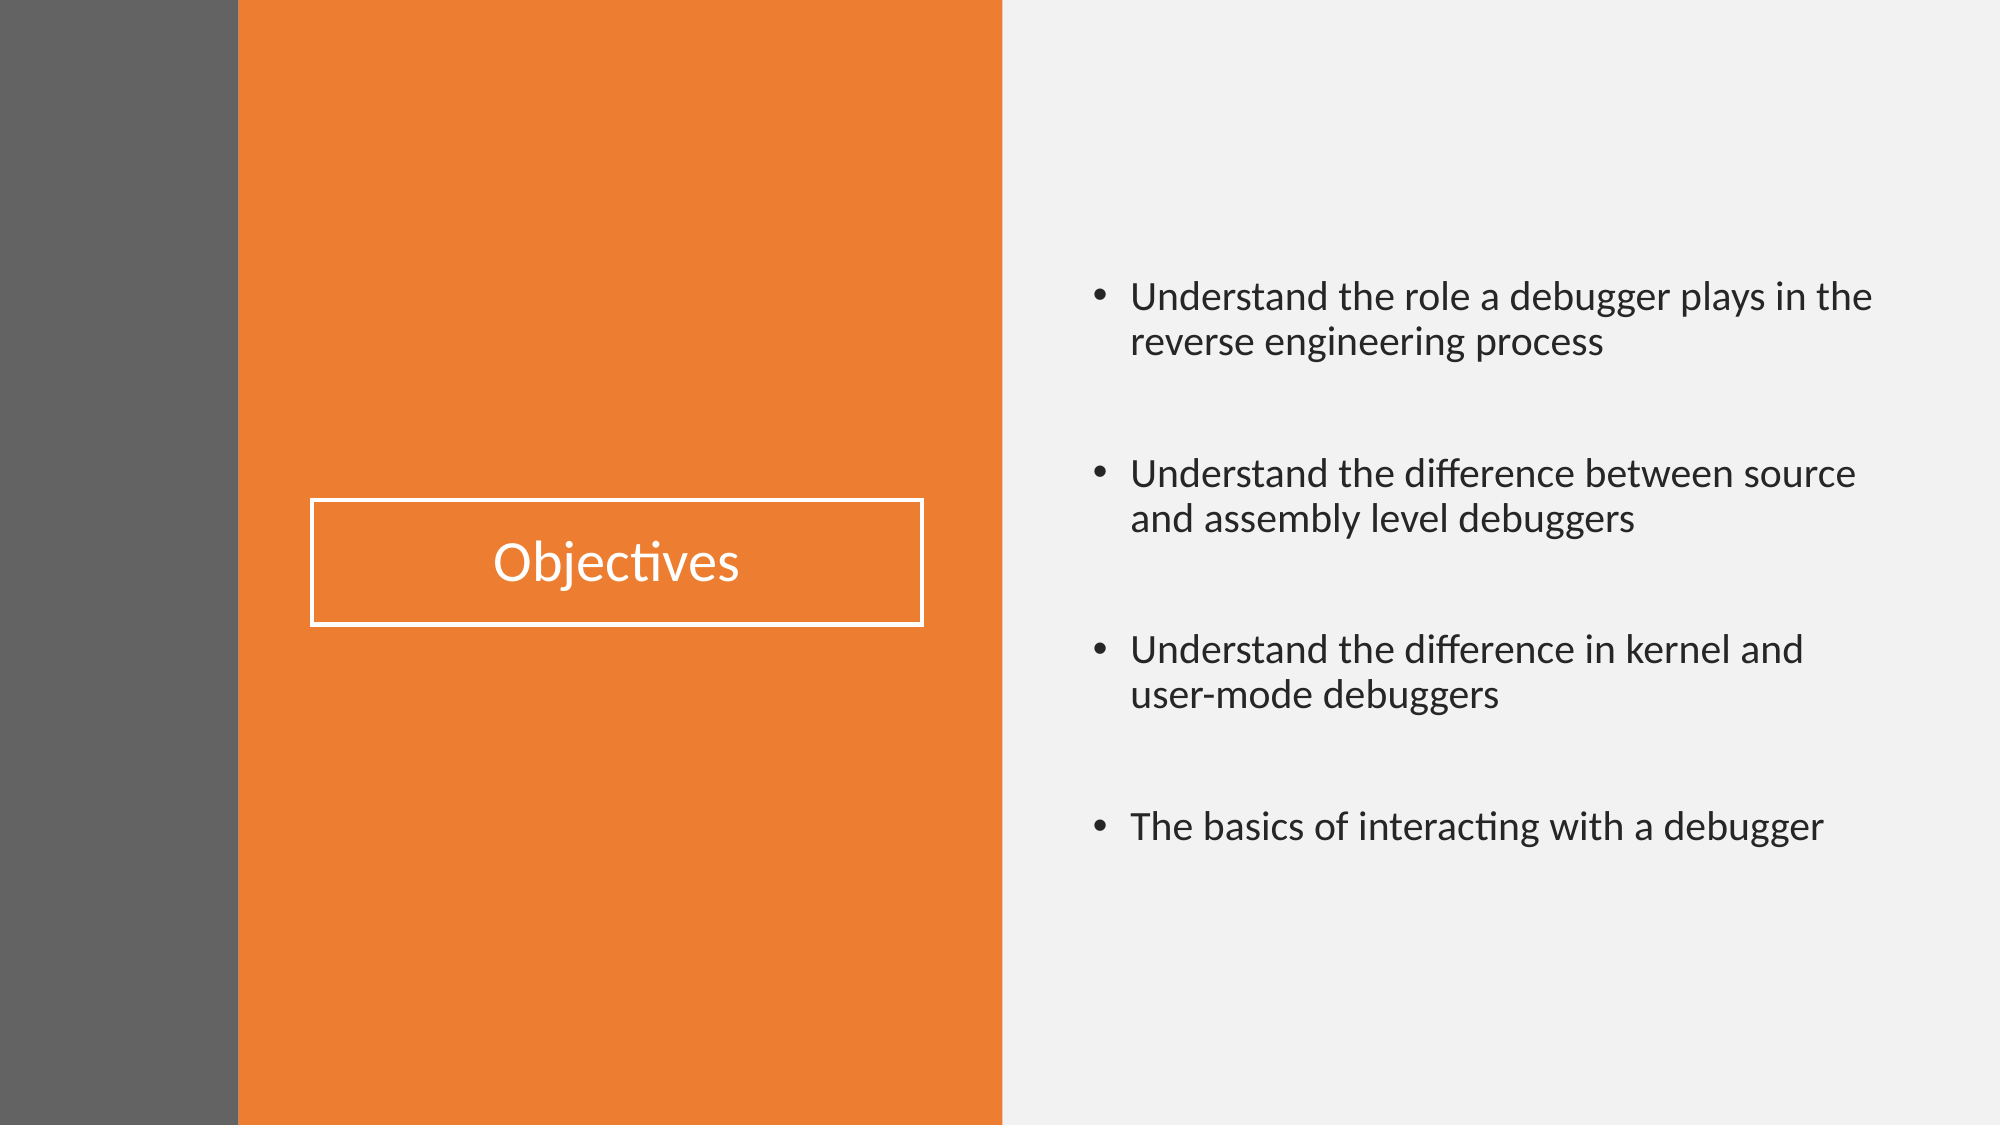

Understand the role a debugger plays in the reverse engineering process

Understand the difference between source and assembly level debuggers

Understand the difference in kernel and user-mode debuggers

The basics of interacting with a debugger
# Objectives